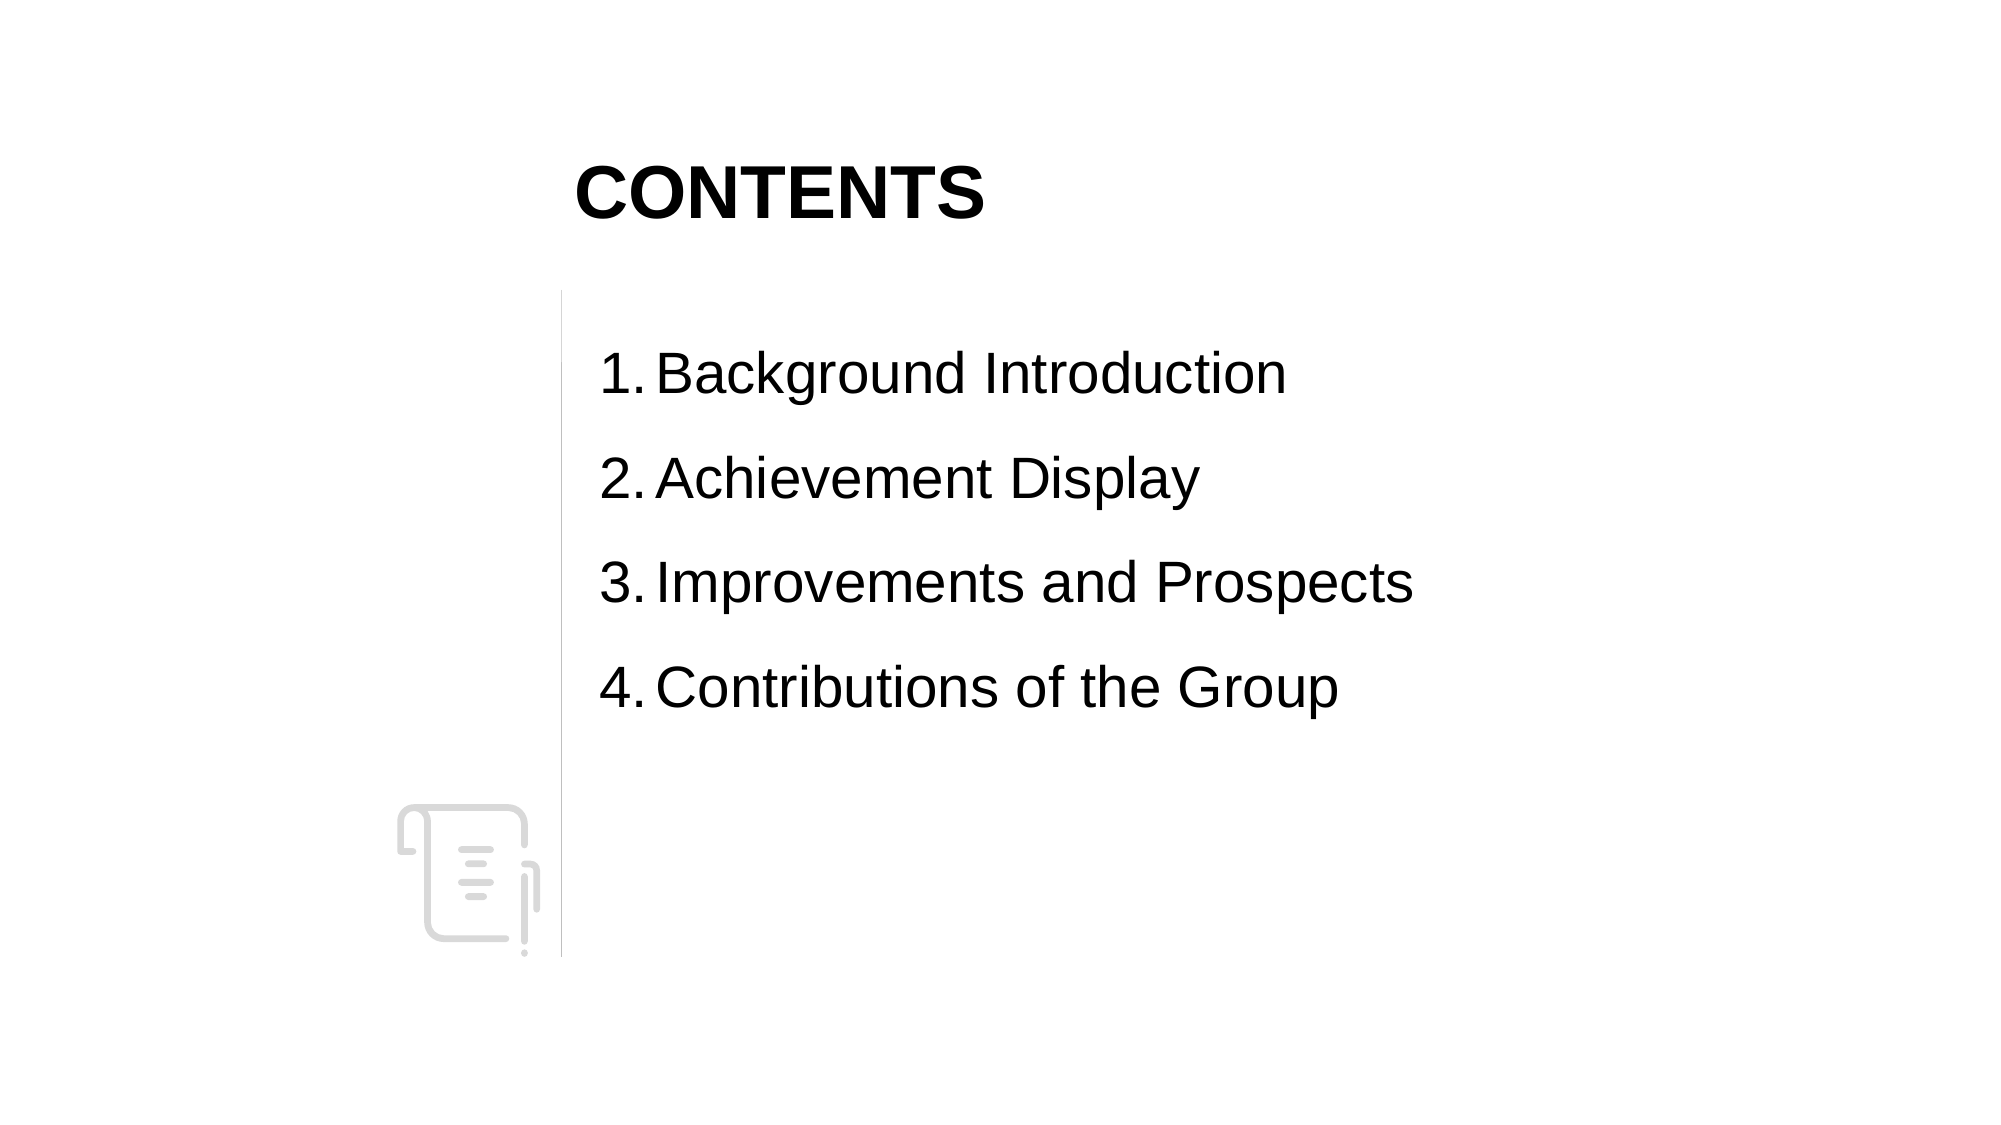

CONTENTS

Background Introduction
Achievement Display
Improvements and Prospects
Contributions of the Group